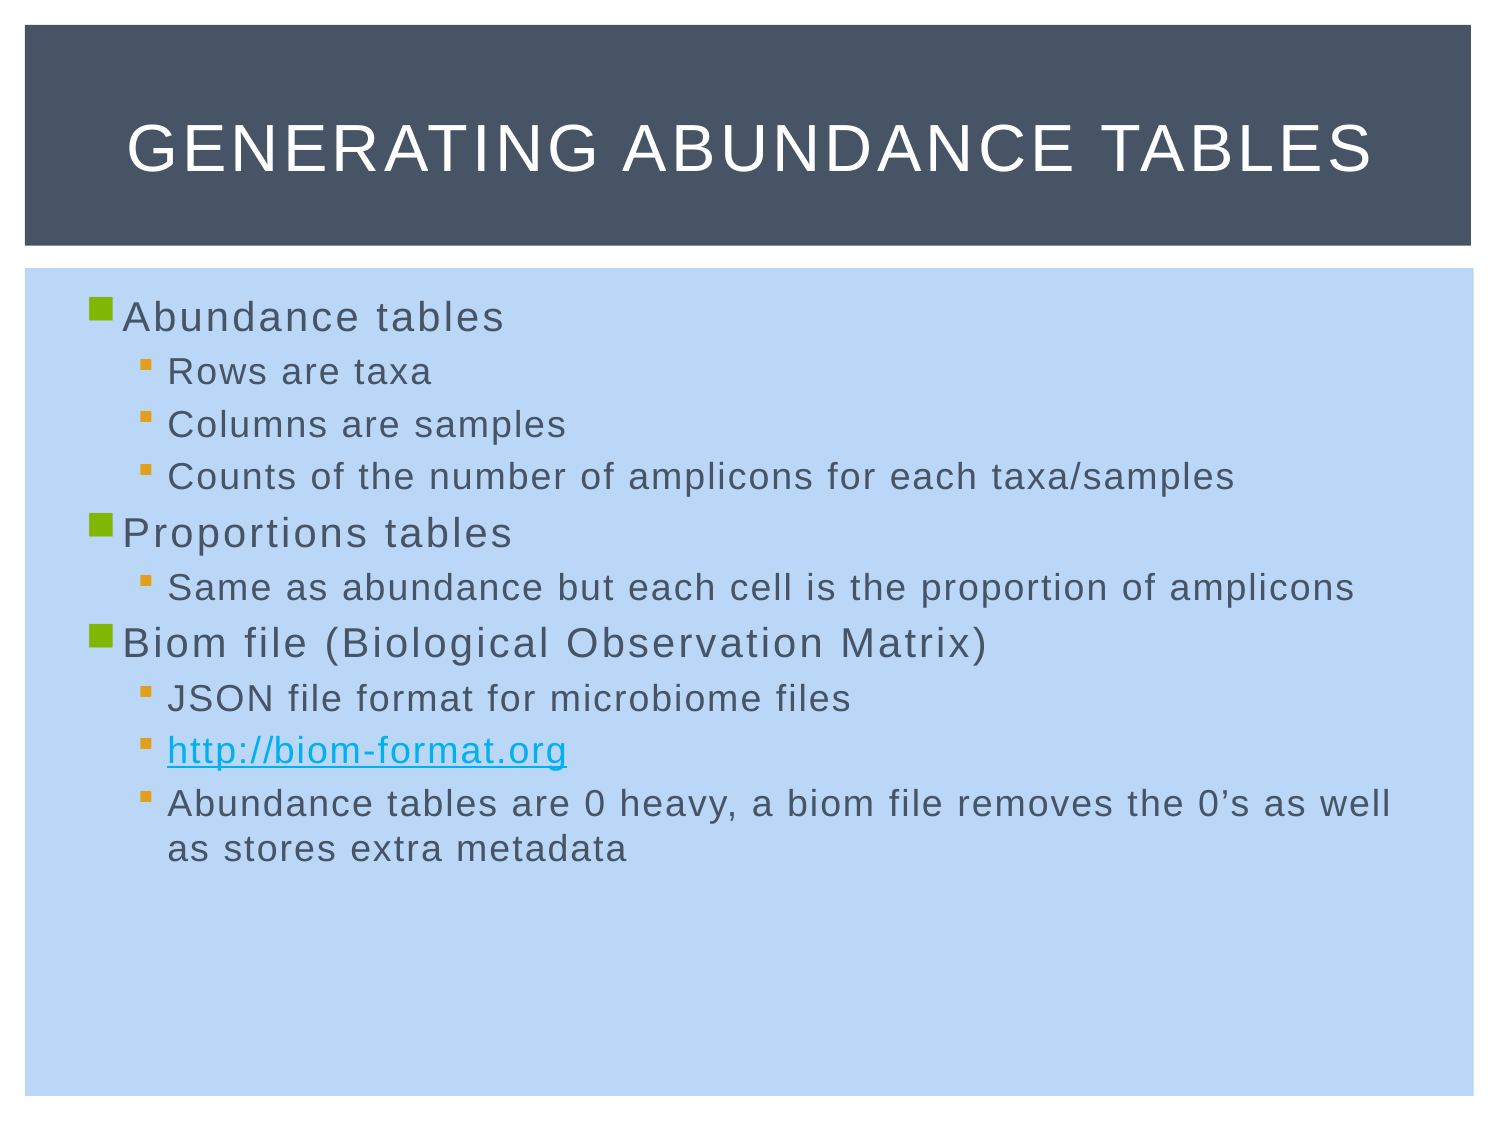

# Generating Abundance Tables
Abundance tables
Rows are taxa
Columns are samples
Counts of the number of amplicons for each taxa/samples
Proportions tables
Same as abundance but each cell is the proportion of amplicons
Biom file (Biological Observation Matrix)
JSON file format for microbiome files
http://biom-format.org
Abundance tables are 0 heavy, a biom file removes the 0’s as well as stores extra metadata